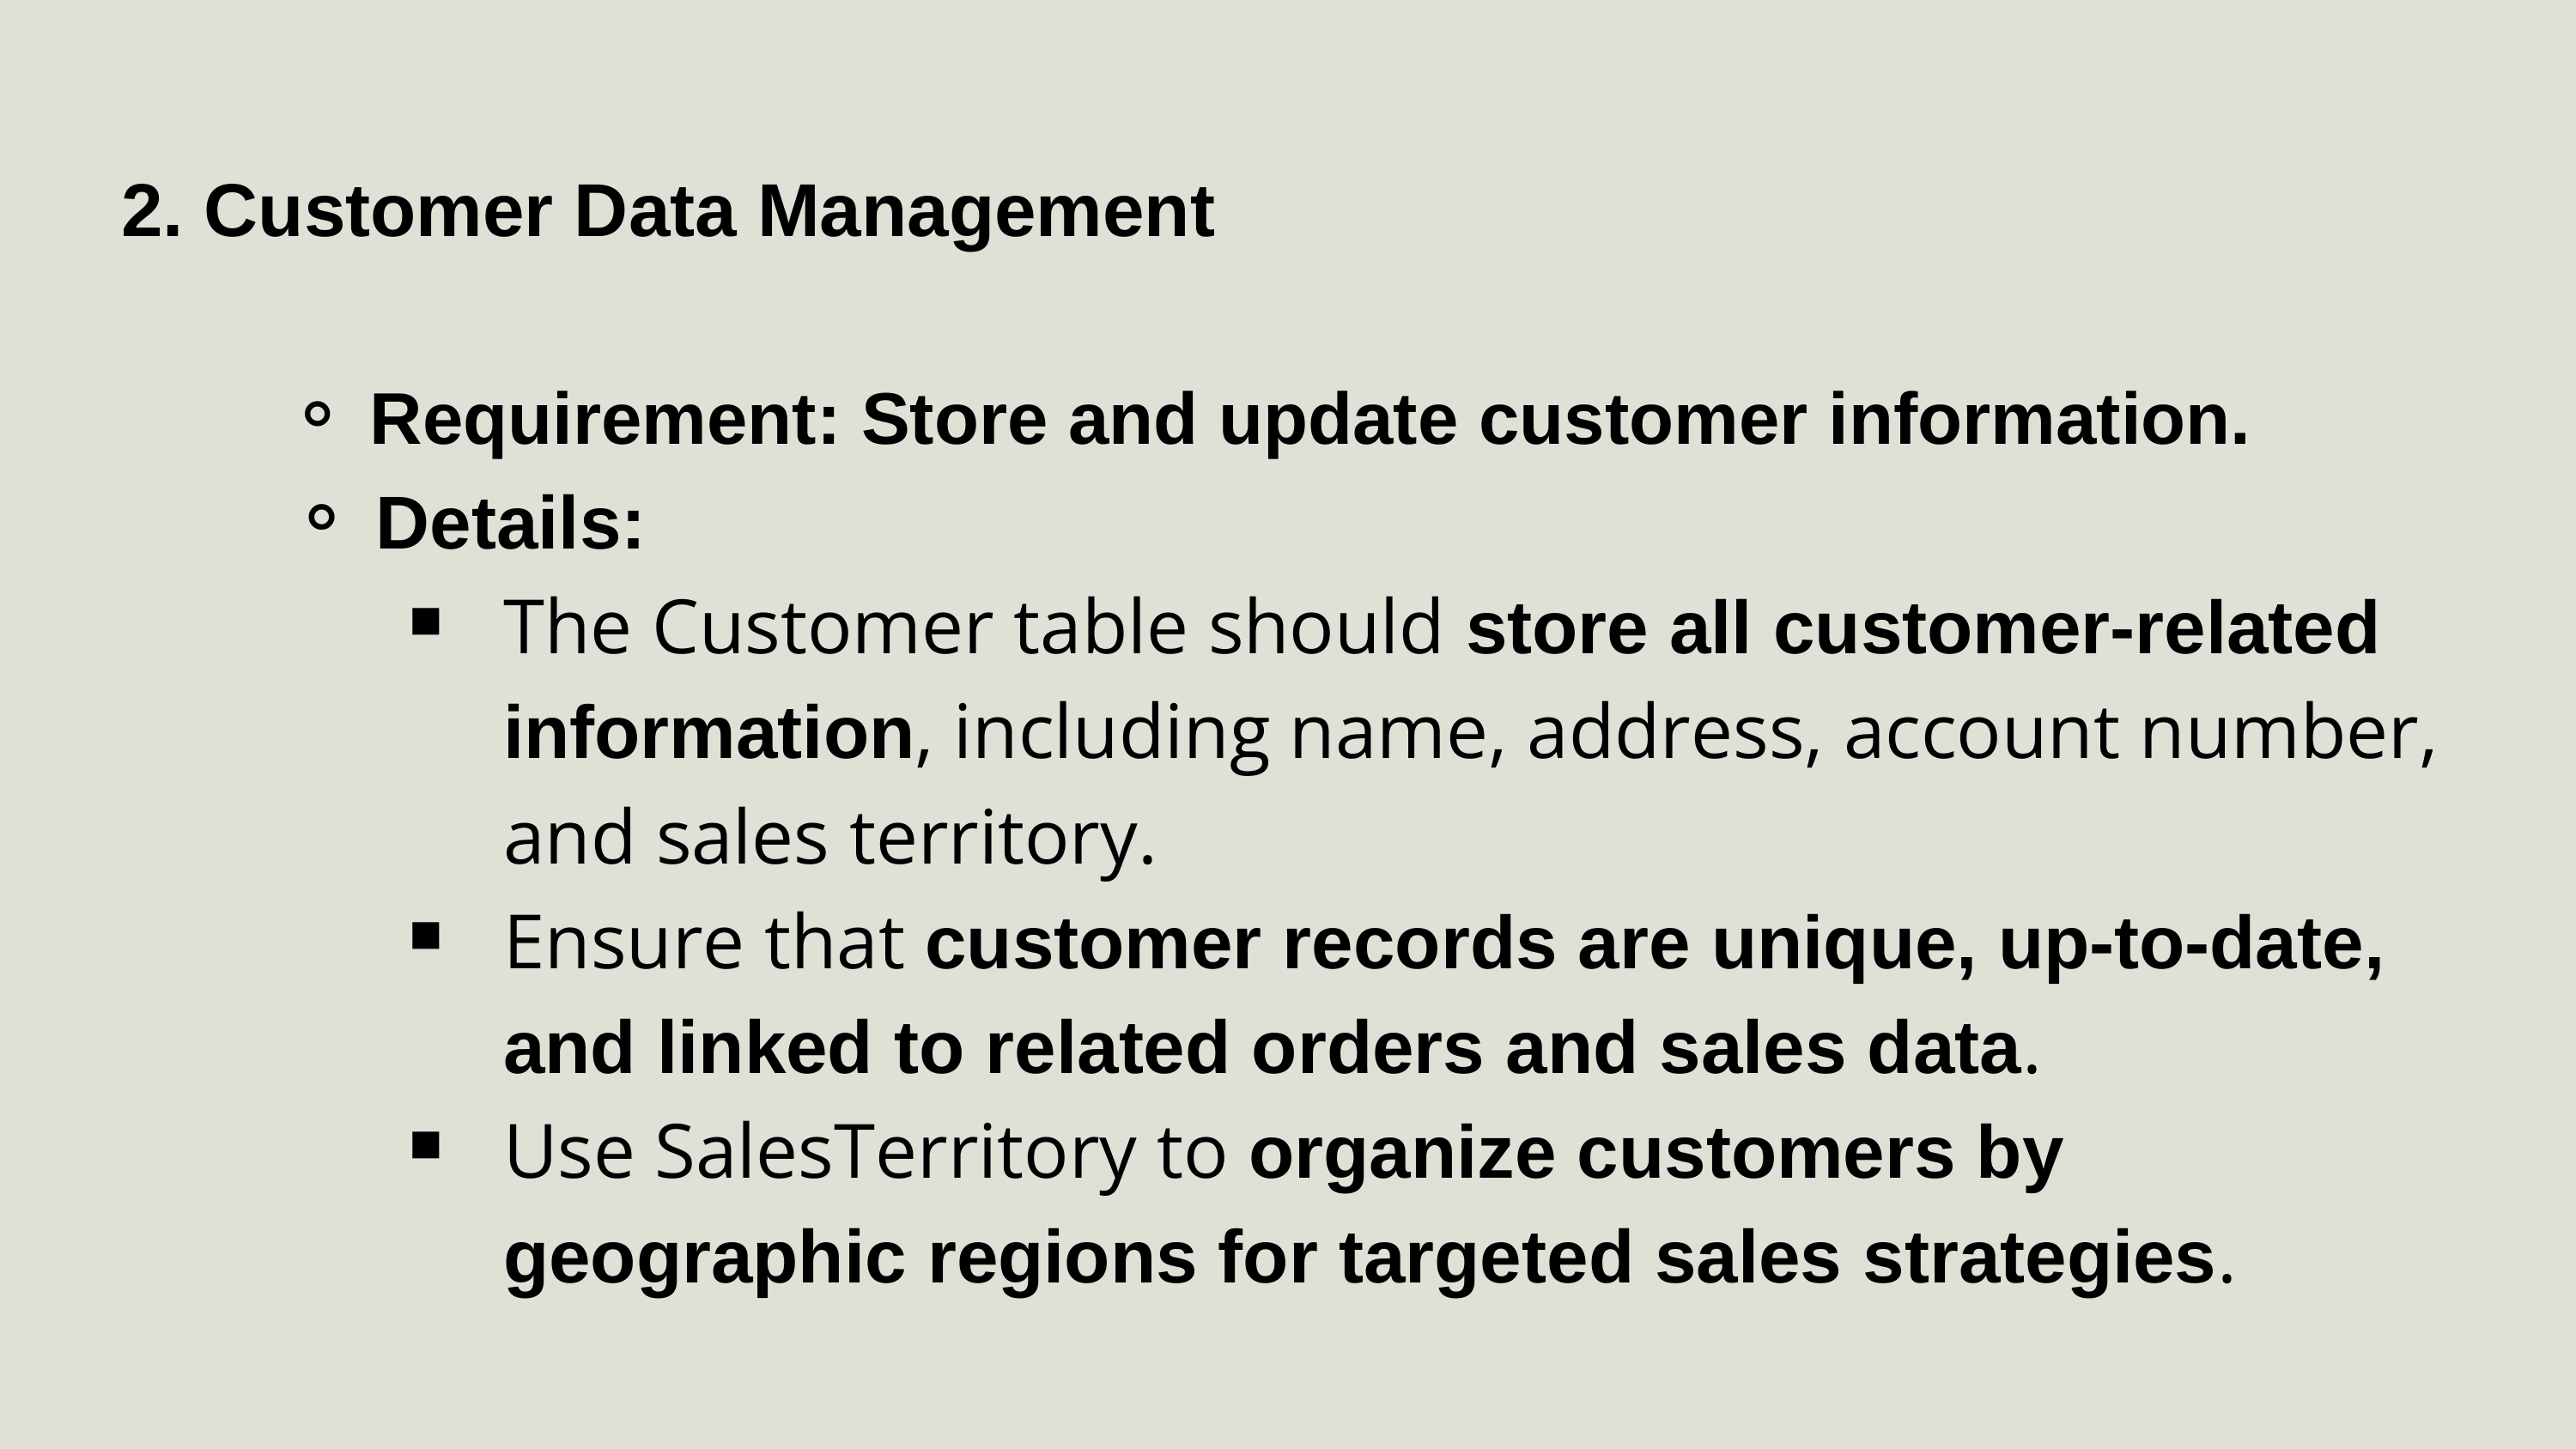

2. Customer Data Management

Requirement: Store and update customer information.
Details:
The Customer table should store all customer-related information, including name, address, account number, and sales territory.
Ensure that customer records are unique, up-to-date, and linked to related orders and sales data.
Use SalesTerritory to organize customers by geographic regions for targeted sales strategies.